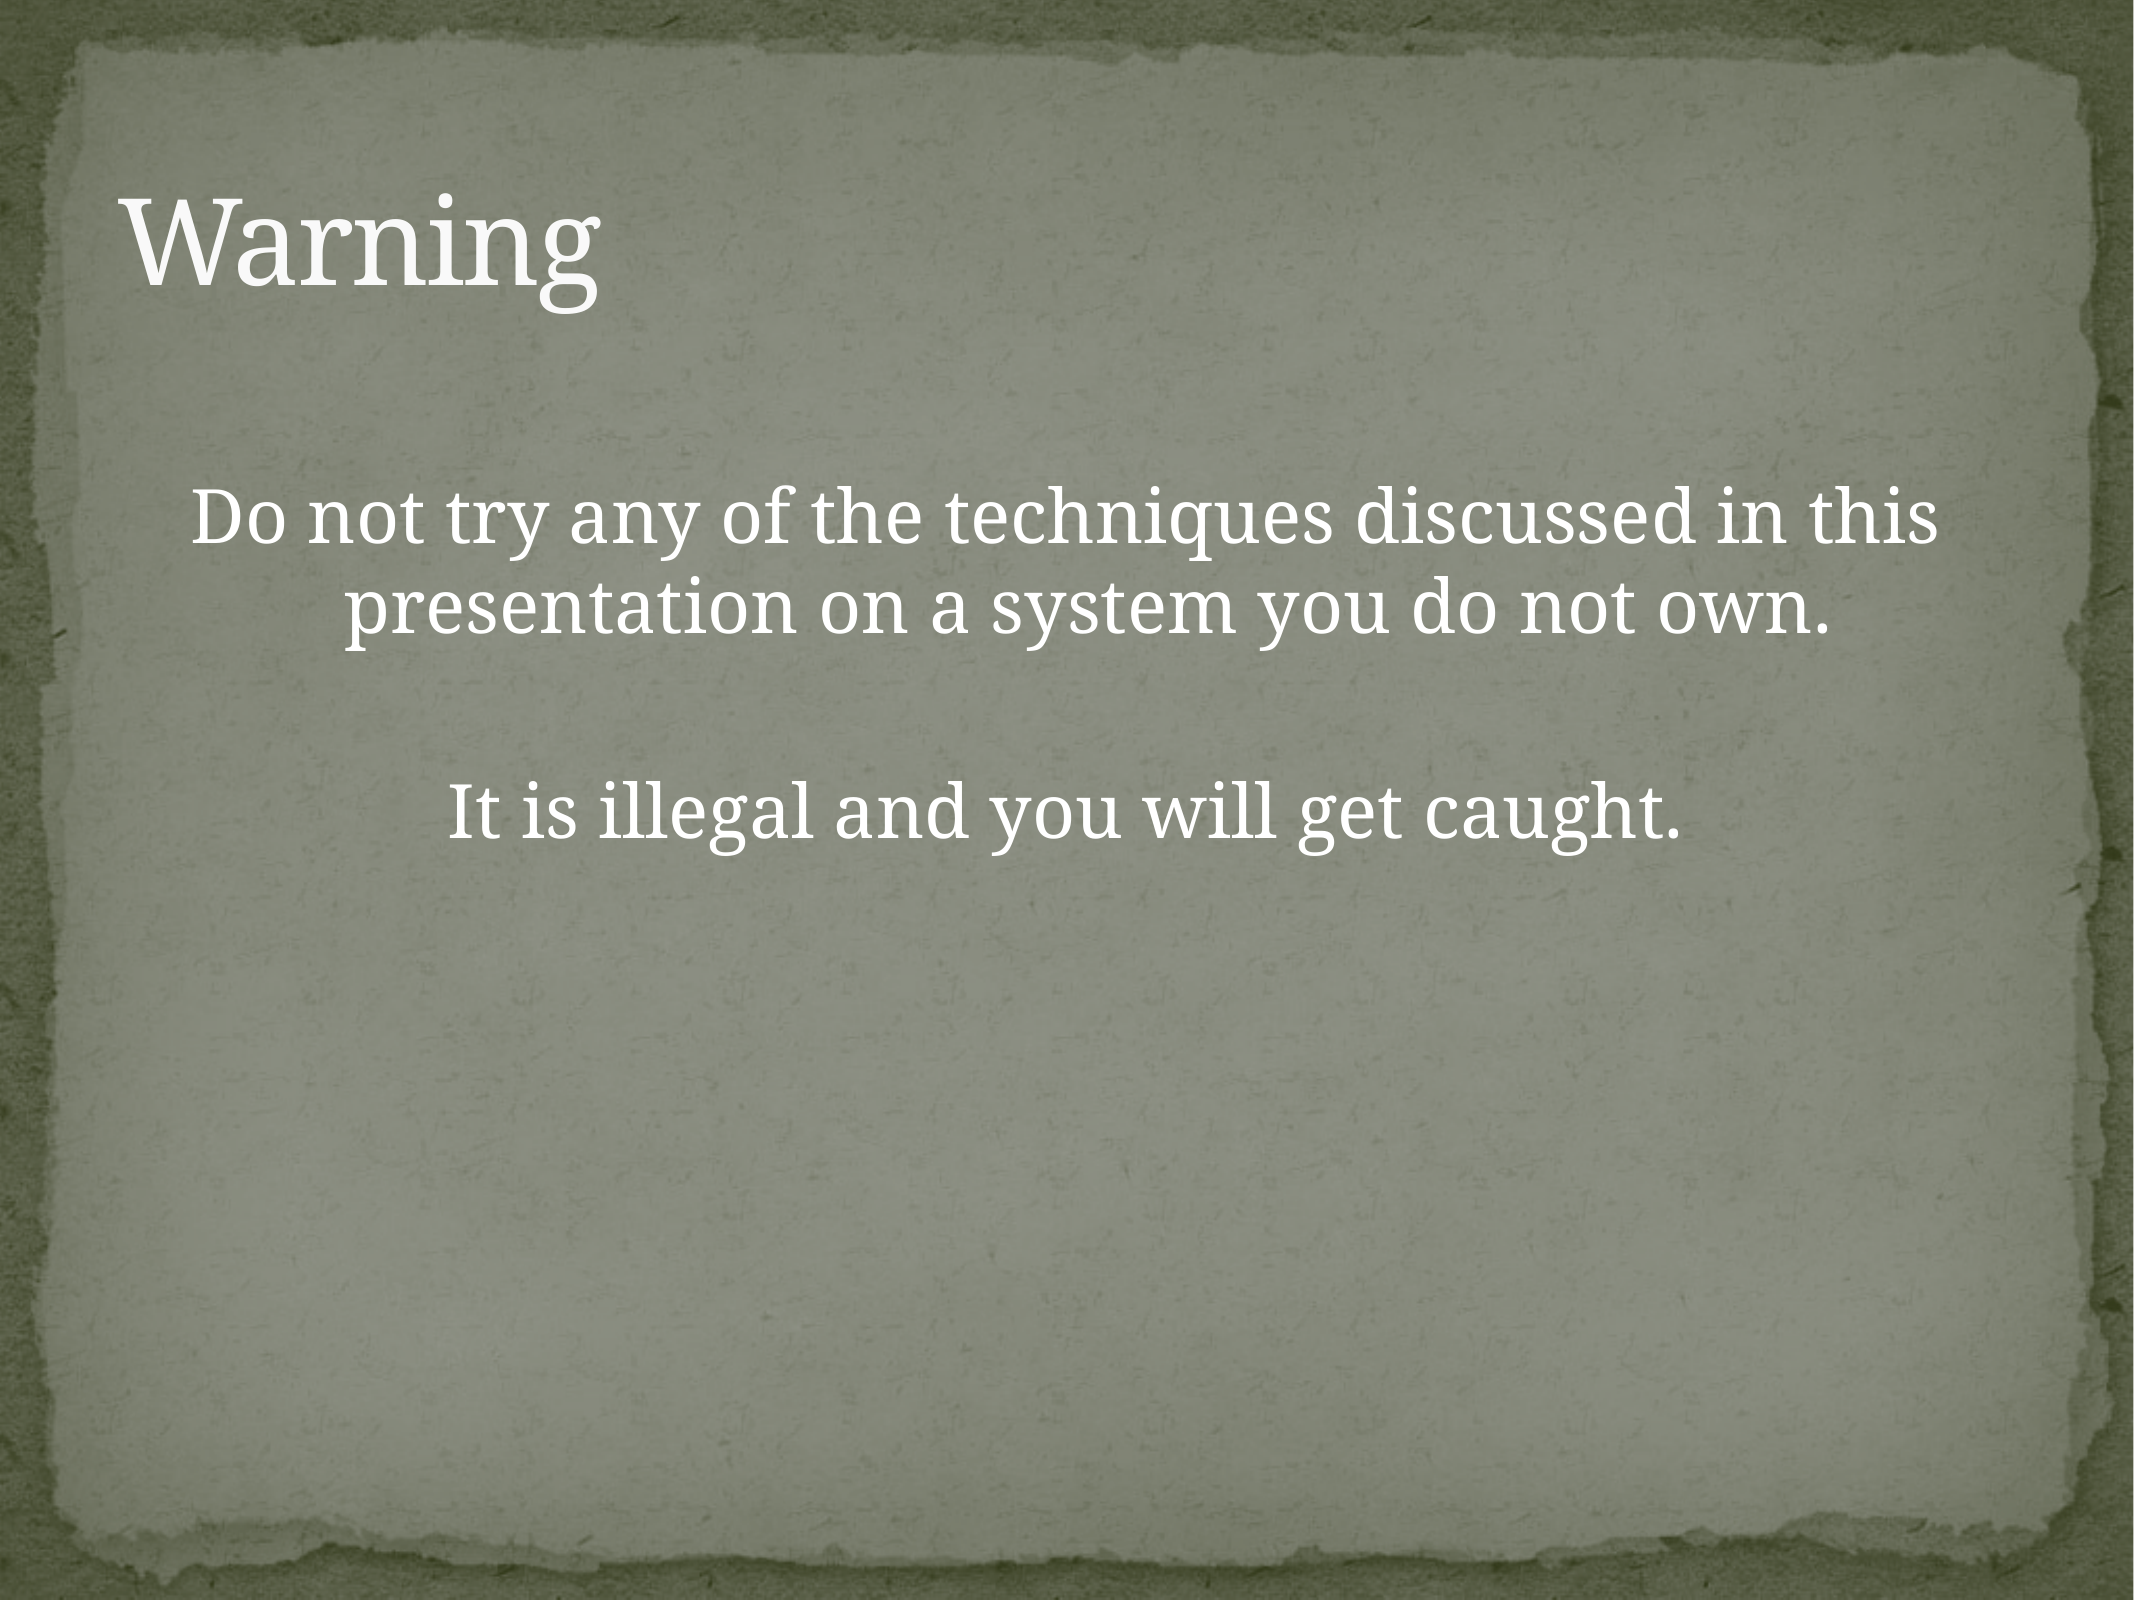

# Warning

Do not try any of the techniques discussed in this presentation on a system you do not own.

It is illegal and you will get caught.